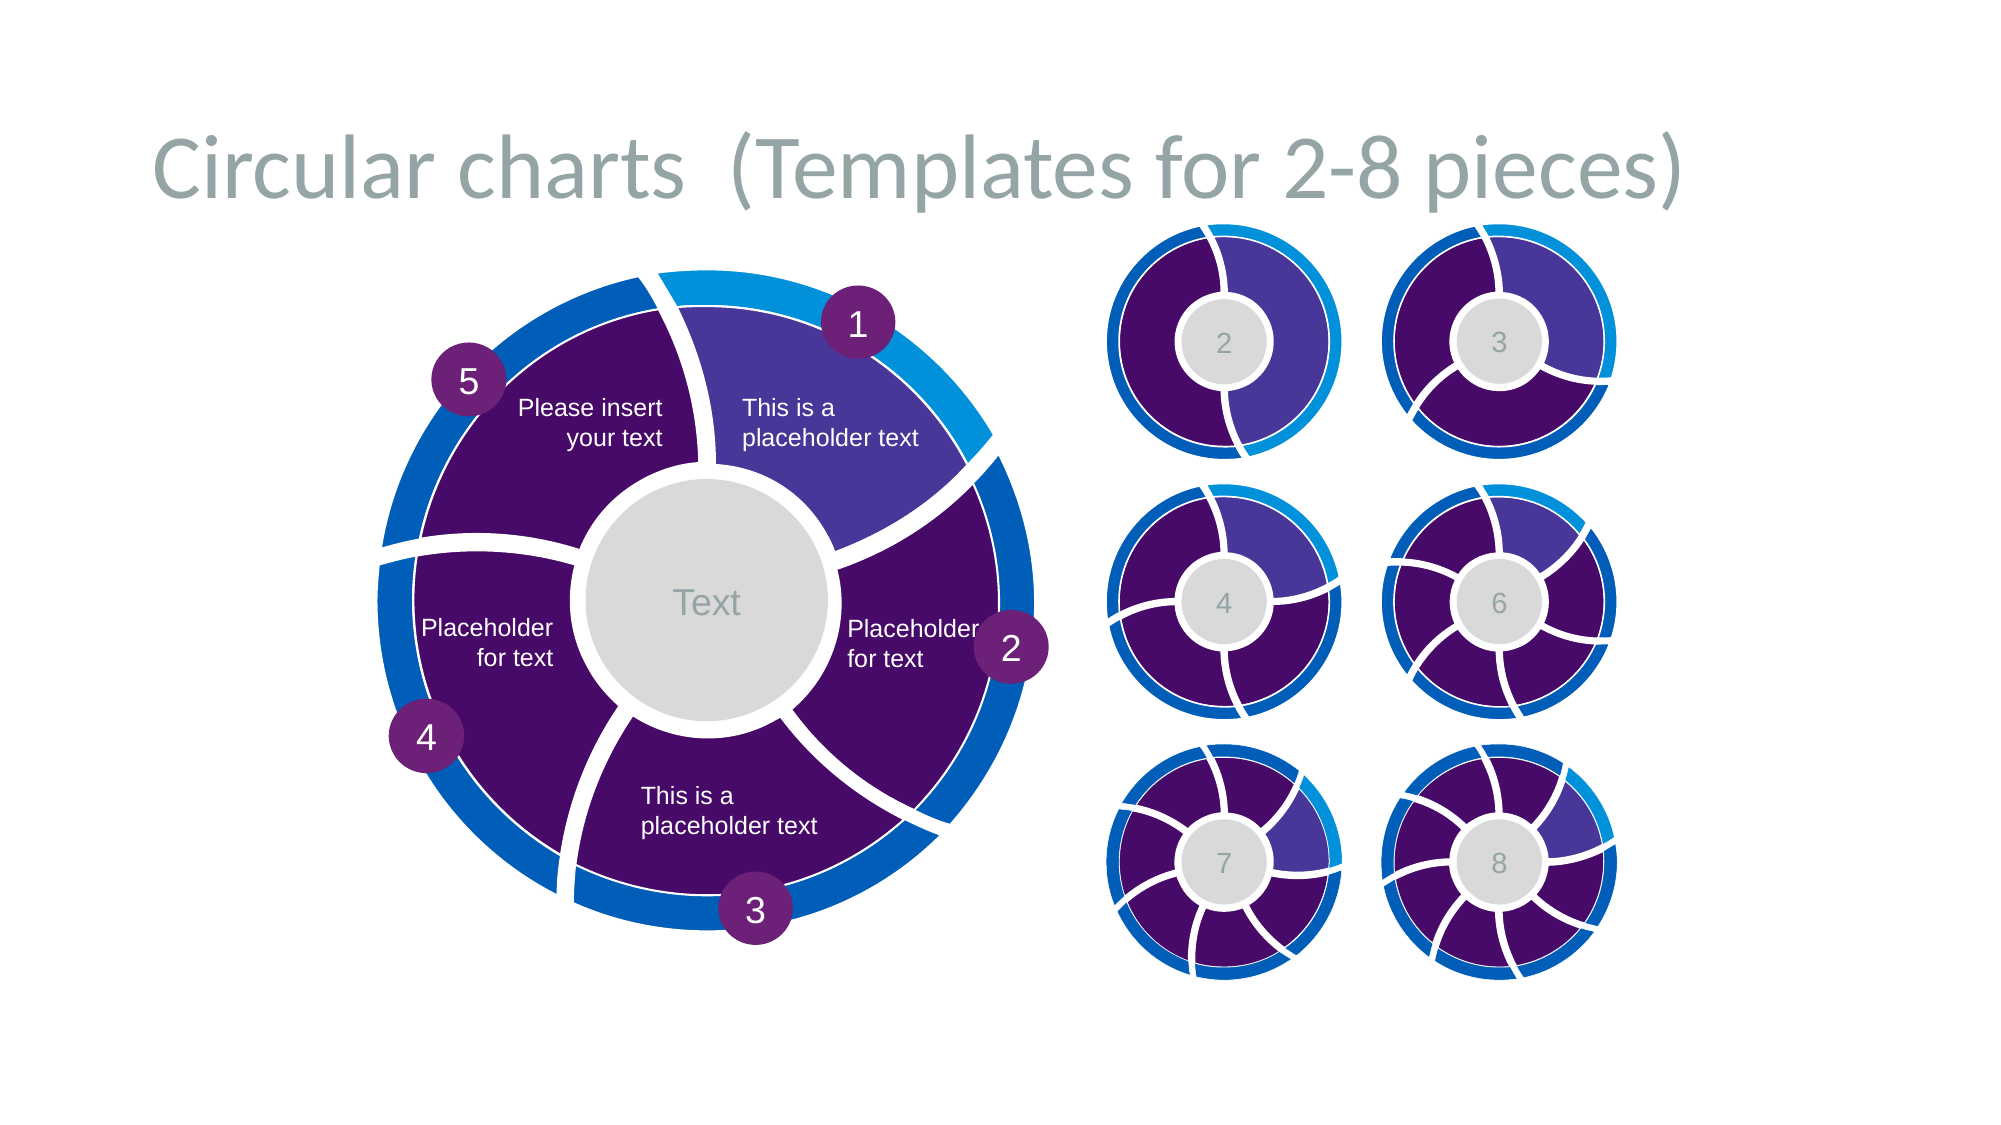

# Circular charts  (Templates for 2-8 pieces)

1
3
2

5

Please insert your text
This is a placeholder text

Text

4
6

Placeholder for text

Placeholder for text
2

4

This is a placeholder text

7
8

3